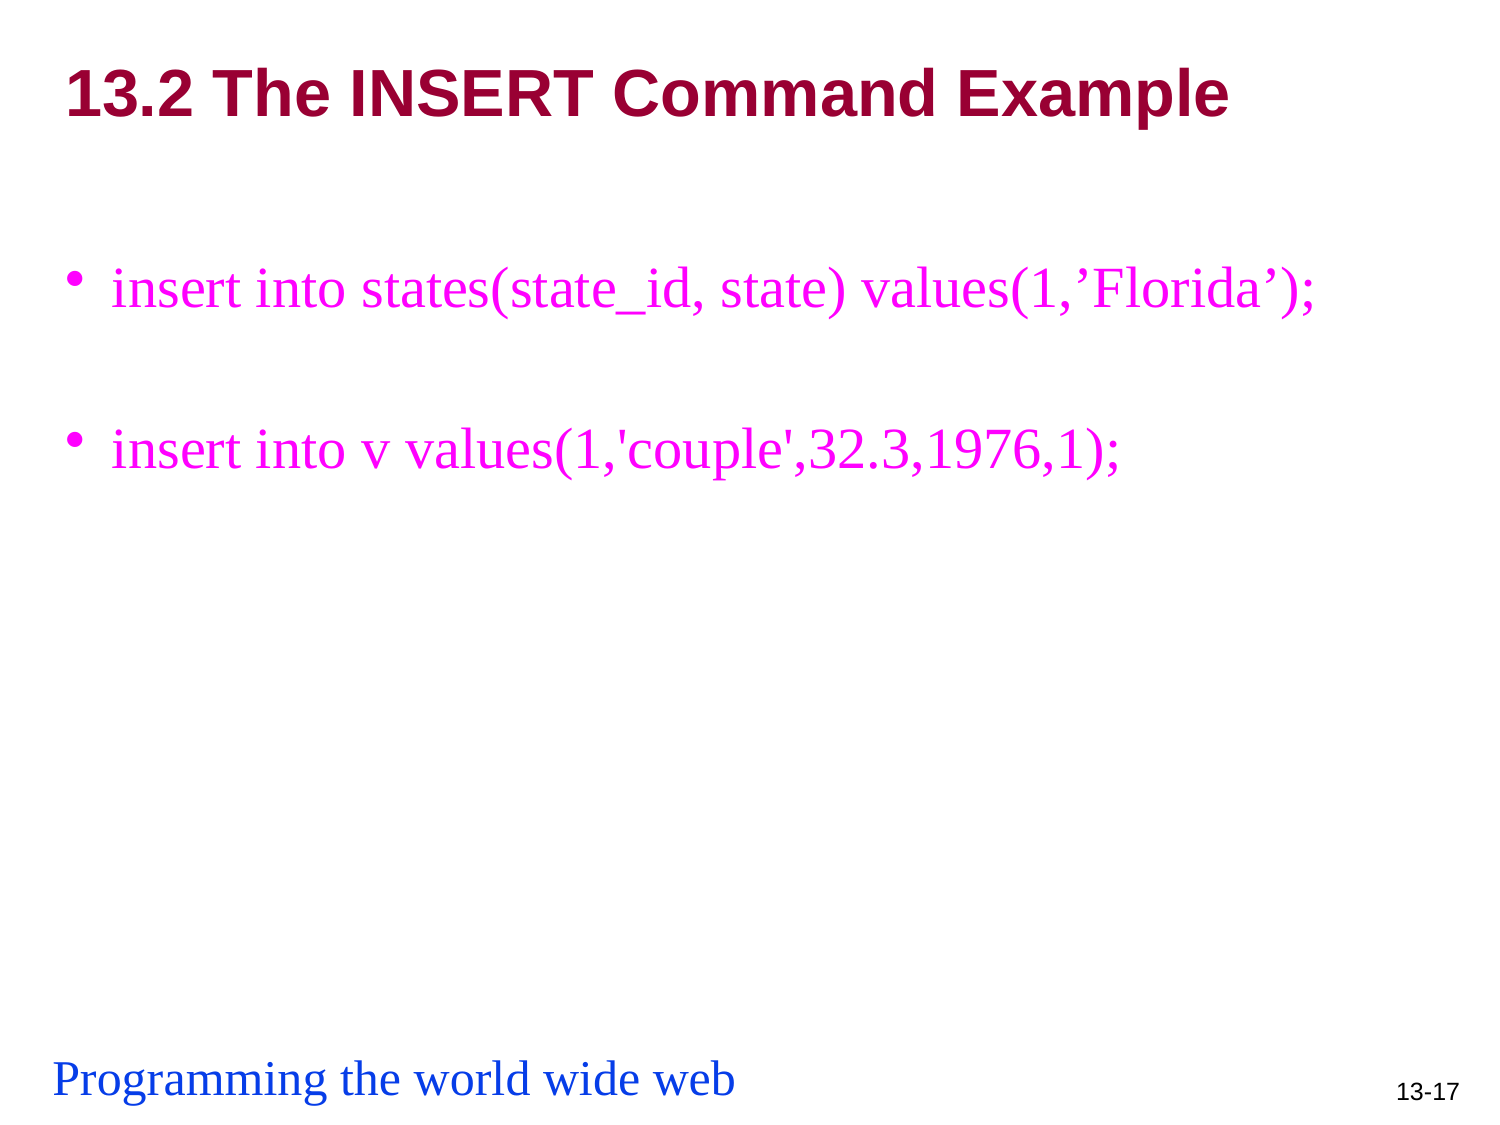

# 13.2 The INSERT Command Example

insert into states(state_id, state) values(1,’Florida’);

insert into v values(1,'couple',32.3,1976,1);